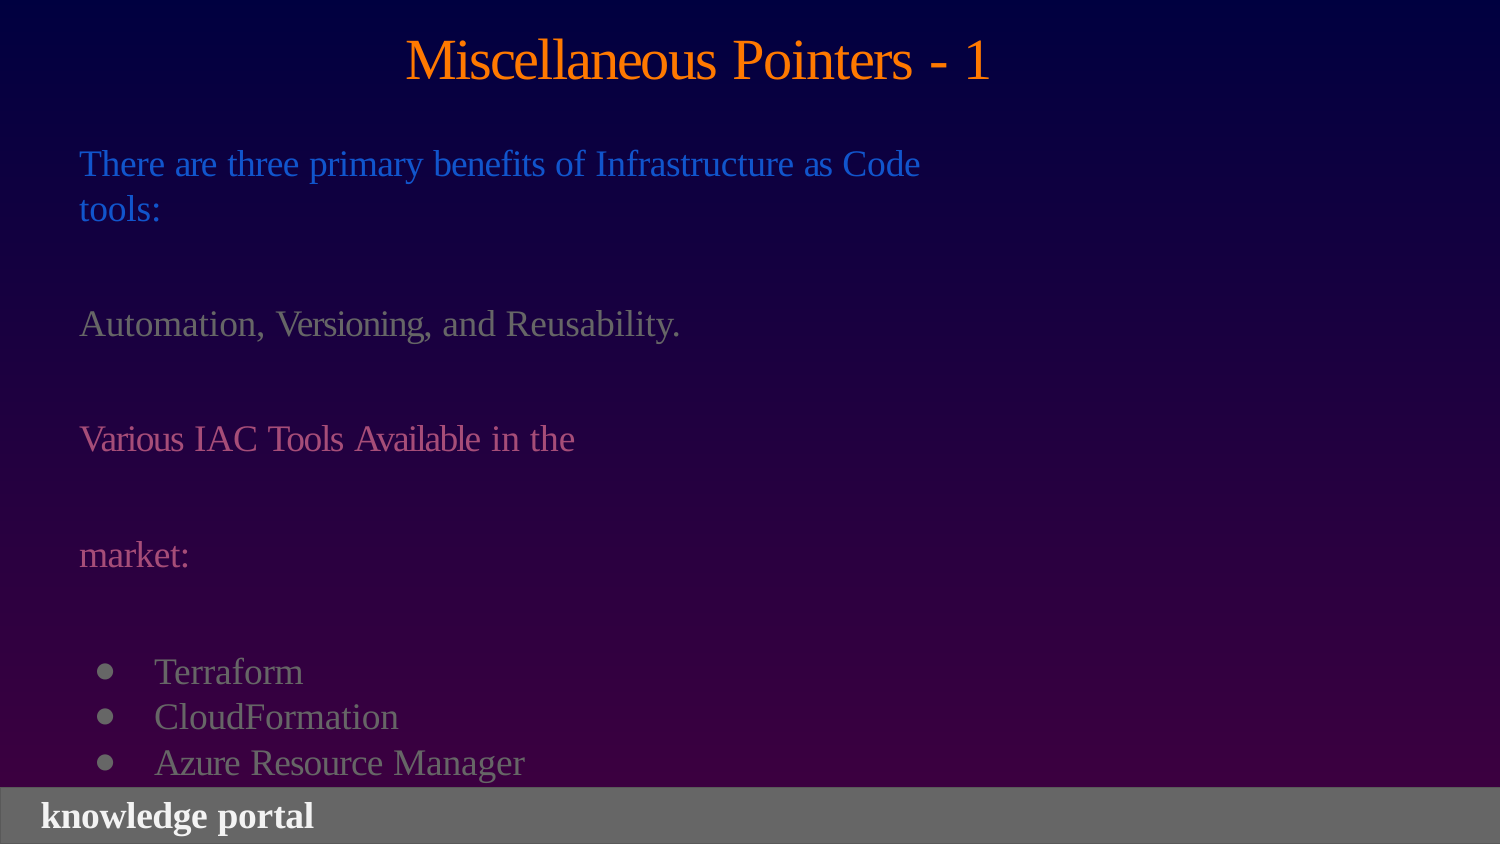

# Miscellaneous Pointers - 1
There are three primary benefits of Infrastructure as Code tools:
Automation, Versioning, and Reusability. Various IAC Tools Available in the market:

Terraform
CloudFormation
Azure Resource Manager
Google Cloud Deployment Manager

knowledge portal